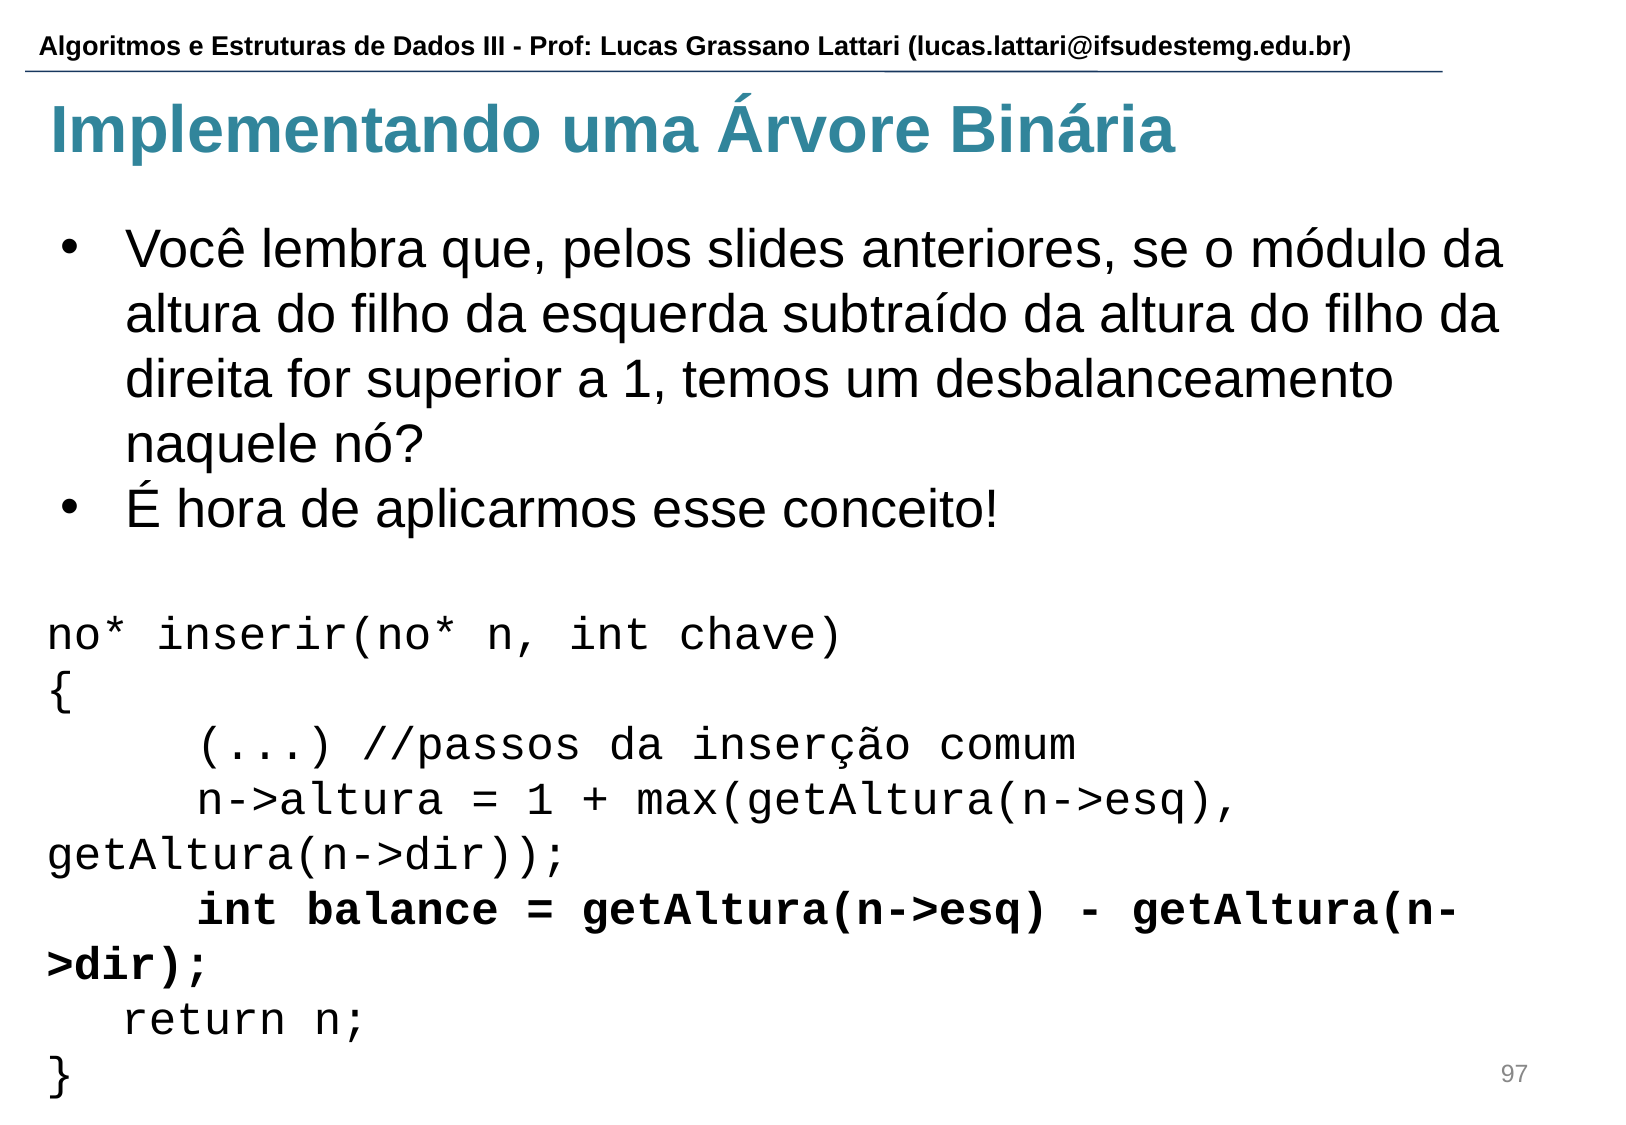

# Implementando uma Árvore Binária
Você lembra que, pelos slides anteriores, se o módulo da altura do filho da esquerda subtraído da altura do filho da direita for superior a 1, temos um desbalanceamento naquele nó?
É hora de aplicarmos esse conceito!

no* inserir(no* n, int chave)
{
	(...) //passos da inserção comum
	n->altura = 1 + max(getAltura(n->esq), getAltura(n->dir));
	int balance = getAltura(n->esq) - getAltura(n->dir);
return n;
}
97